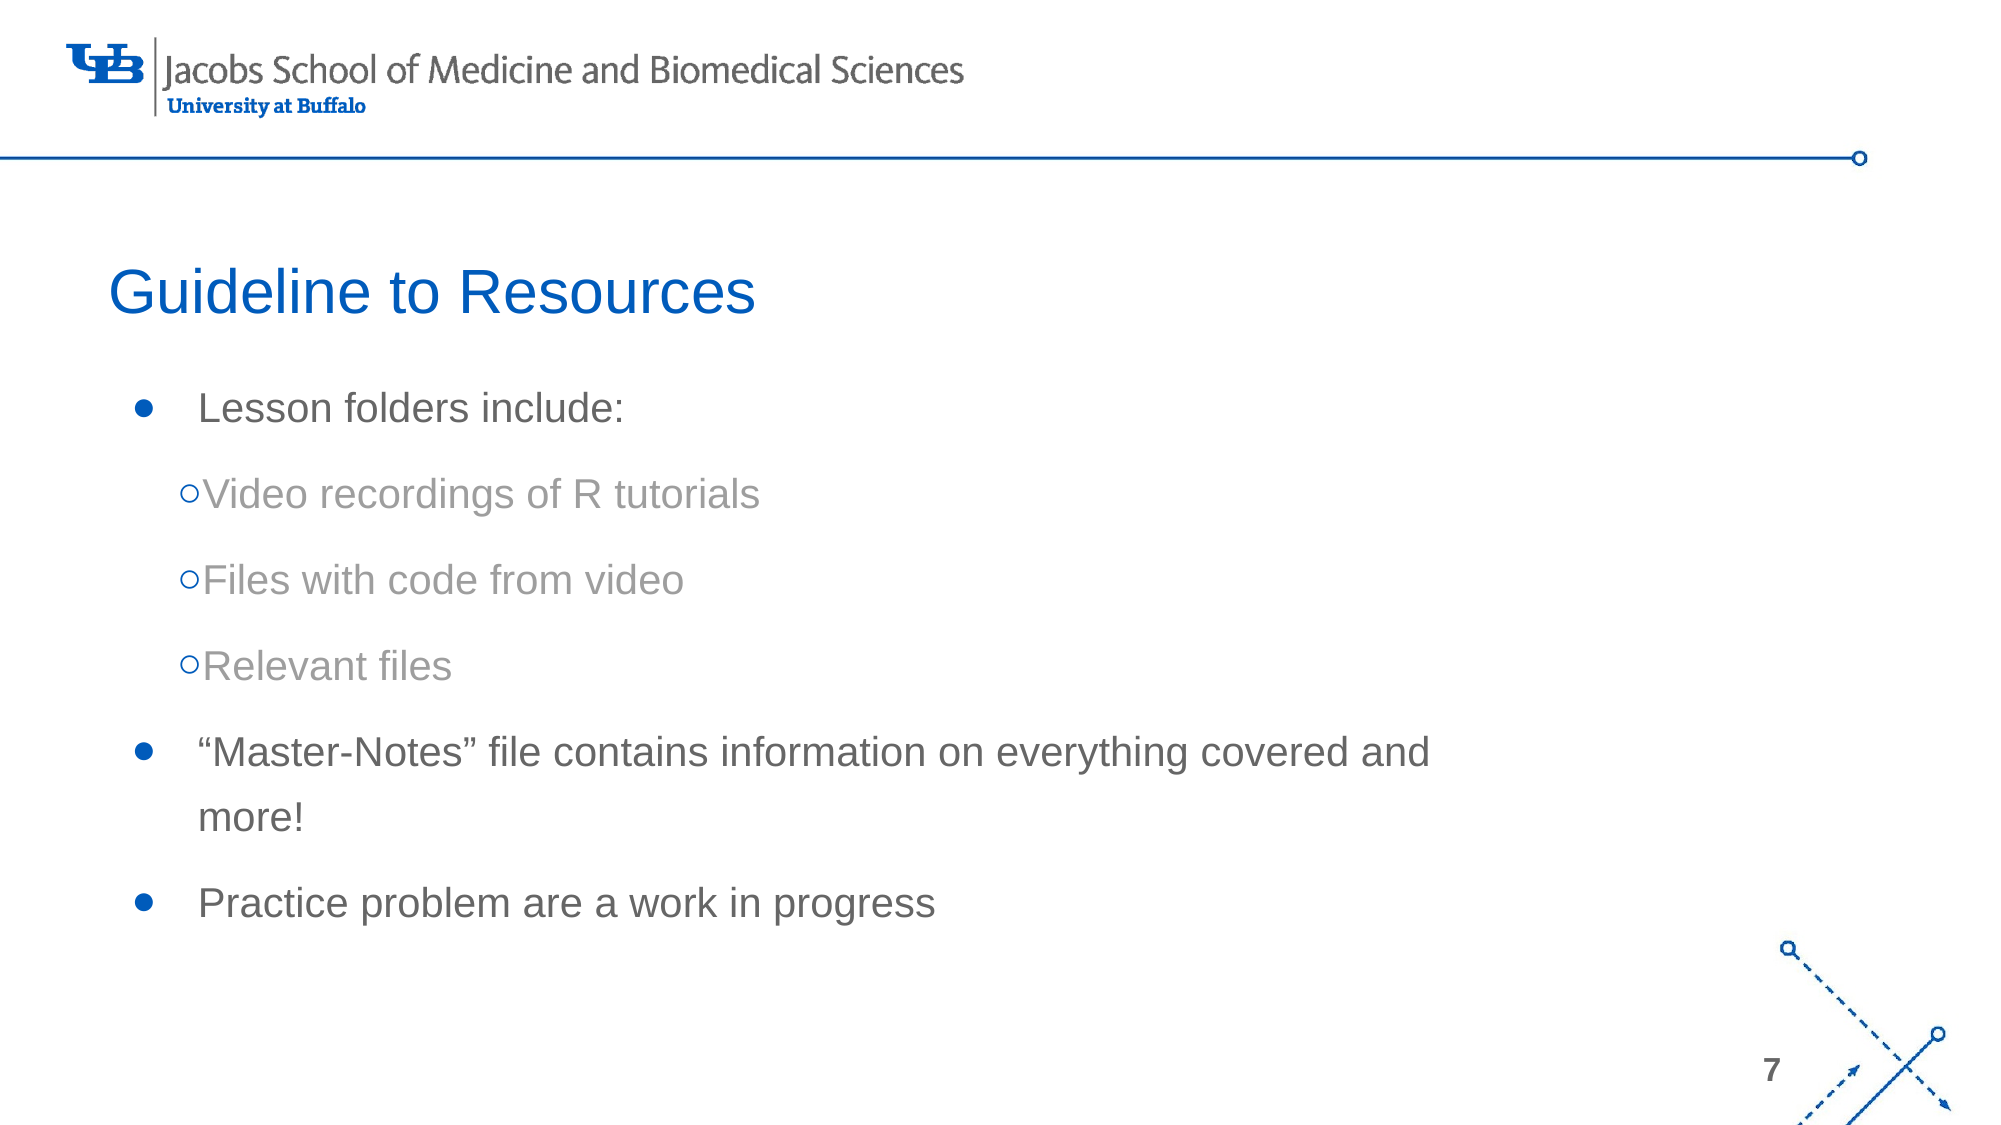

# Guideline to Resources
Lesson folders include:
Video recordings of R tutorials
Files with code from video
Relevant files
“Master-Notes” file contains information on everything covered and more!
Practice problem are a work in progress